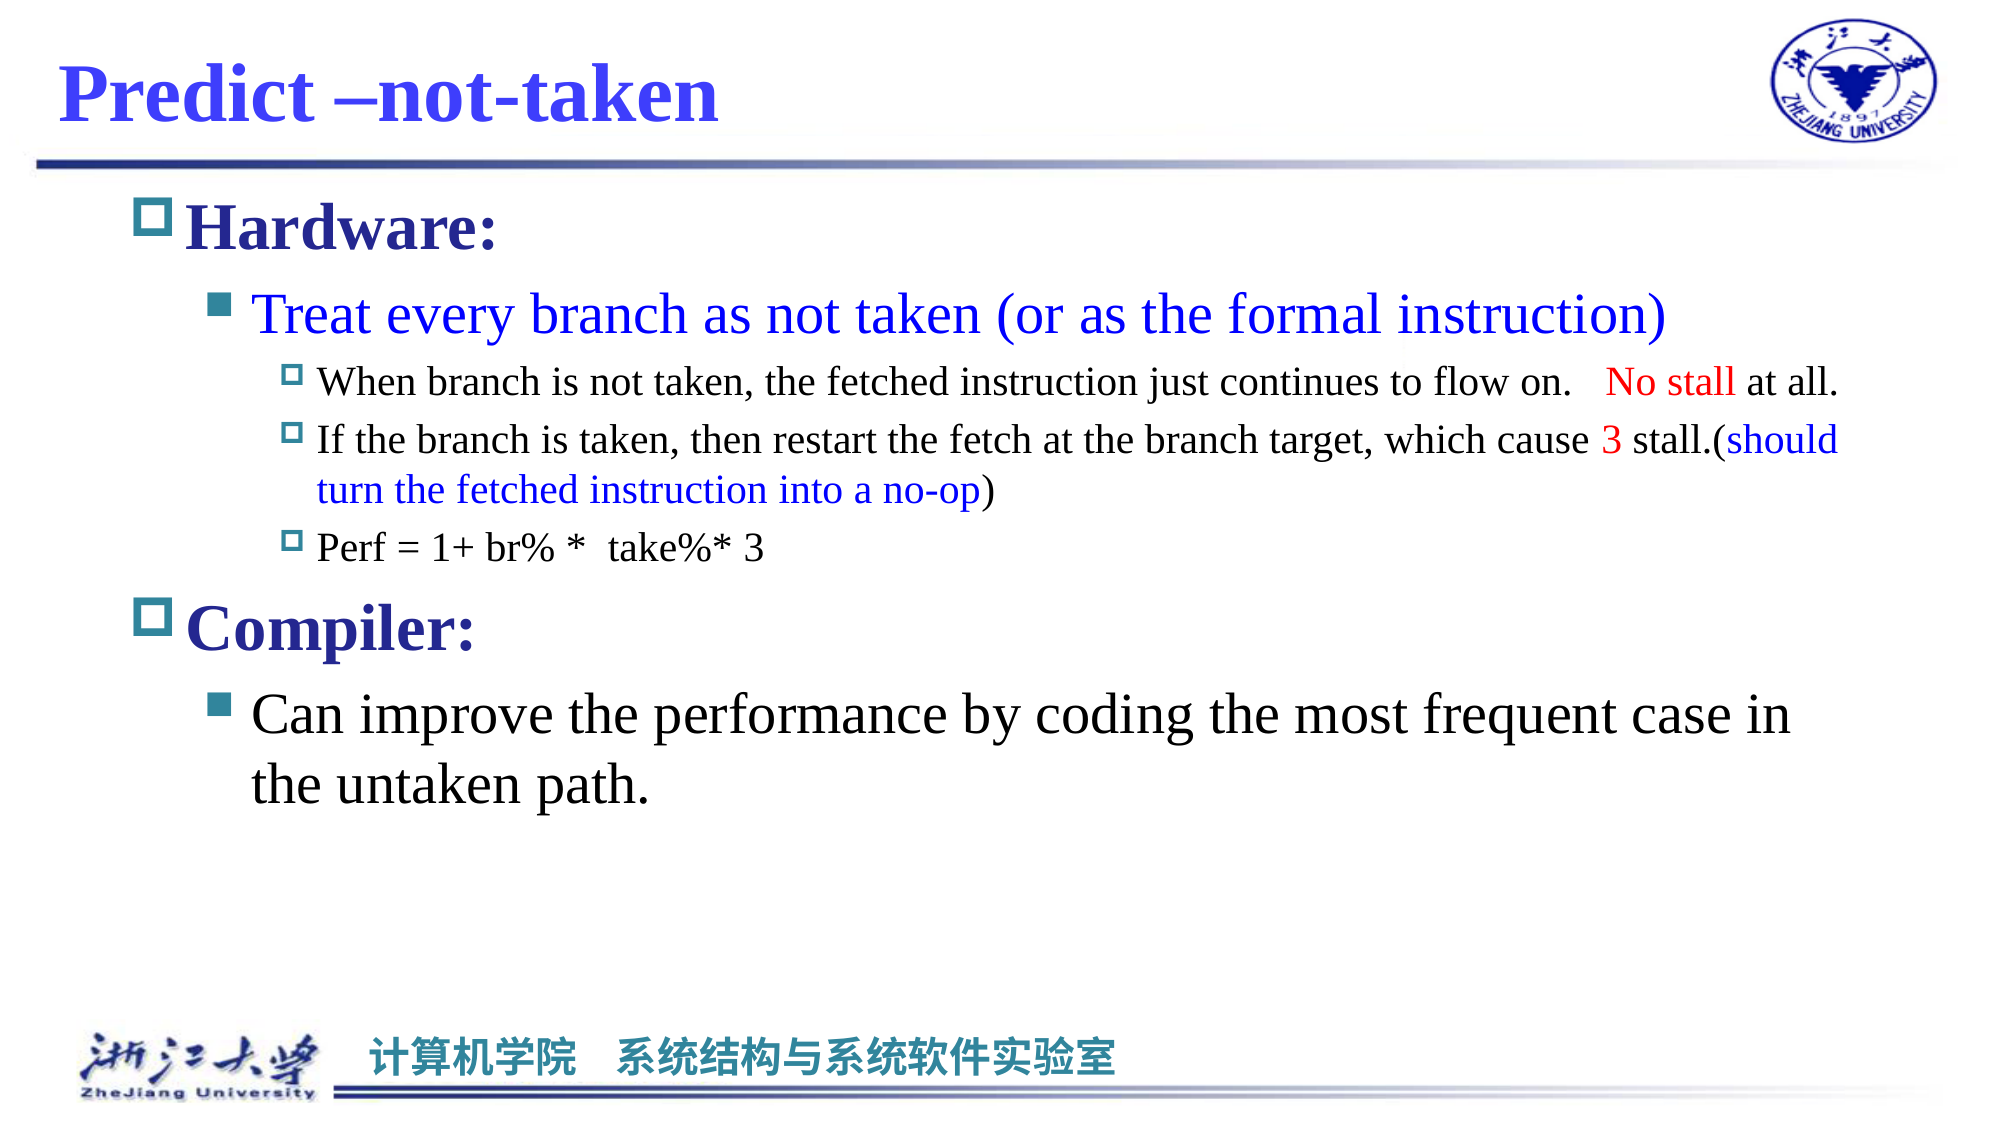

# Predict –not-taken
Hardware:
Treat every branch as not taken (or as the formal instruction)
When branch is not taken, the fetched instruction just continues to flow on.   No stall at all.
If the branch is taken, then restart the fetch at the branch target, which cause 3 stall.(should turn the fetched instruction into a no-op)
Perf = 1+ br% *  take%* 3
Compiler:
Can improve the performance by coding the most frequent case in the untaken path.